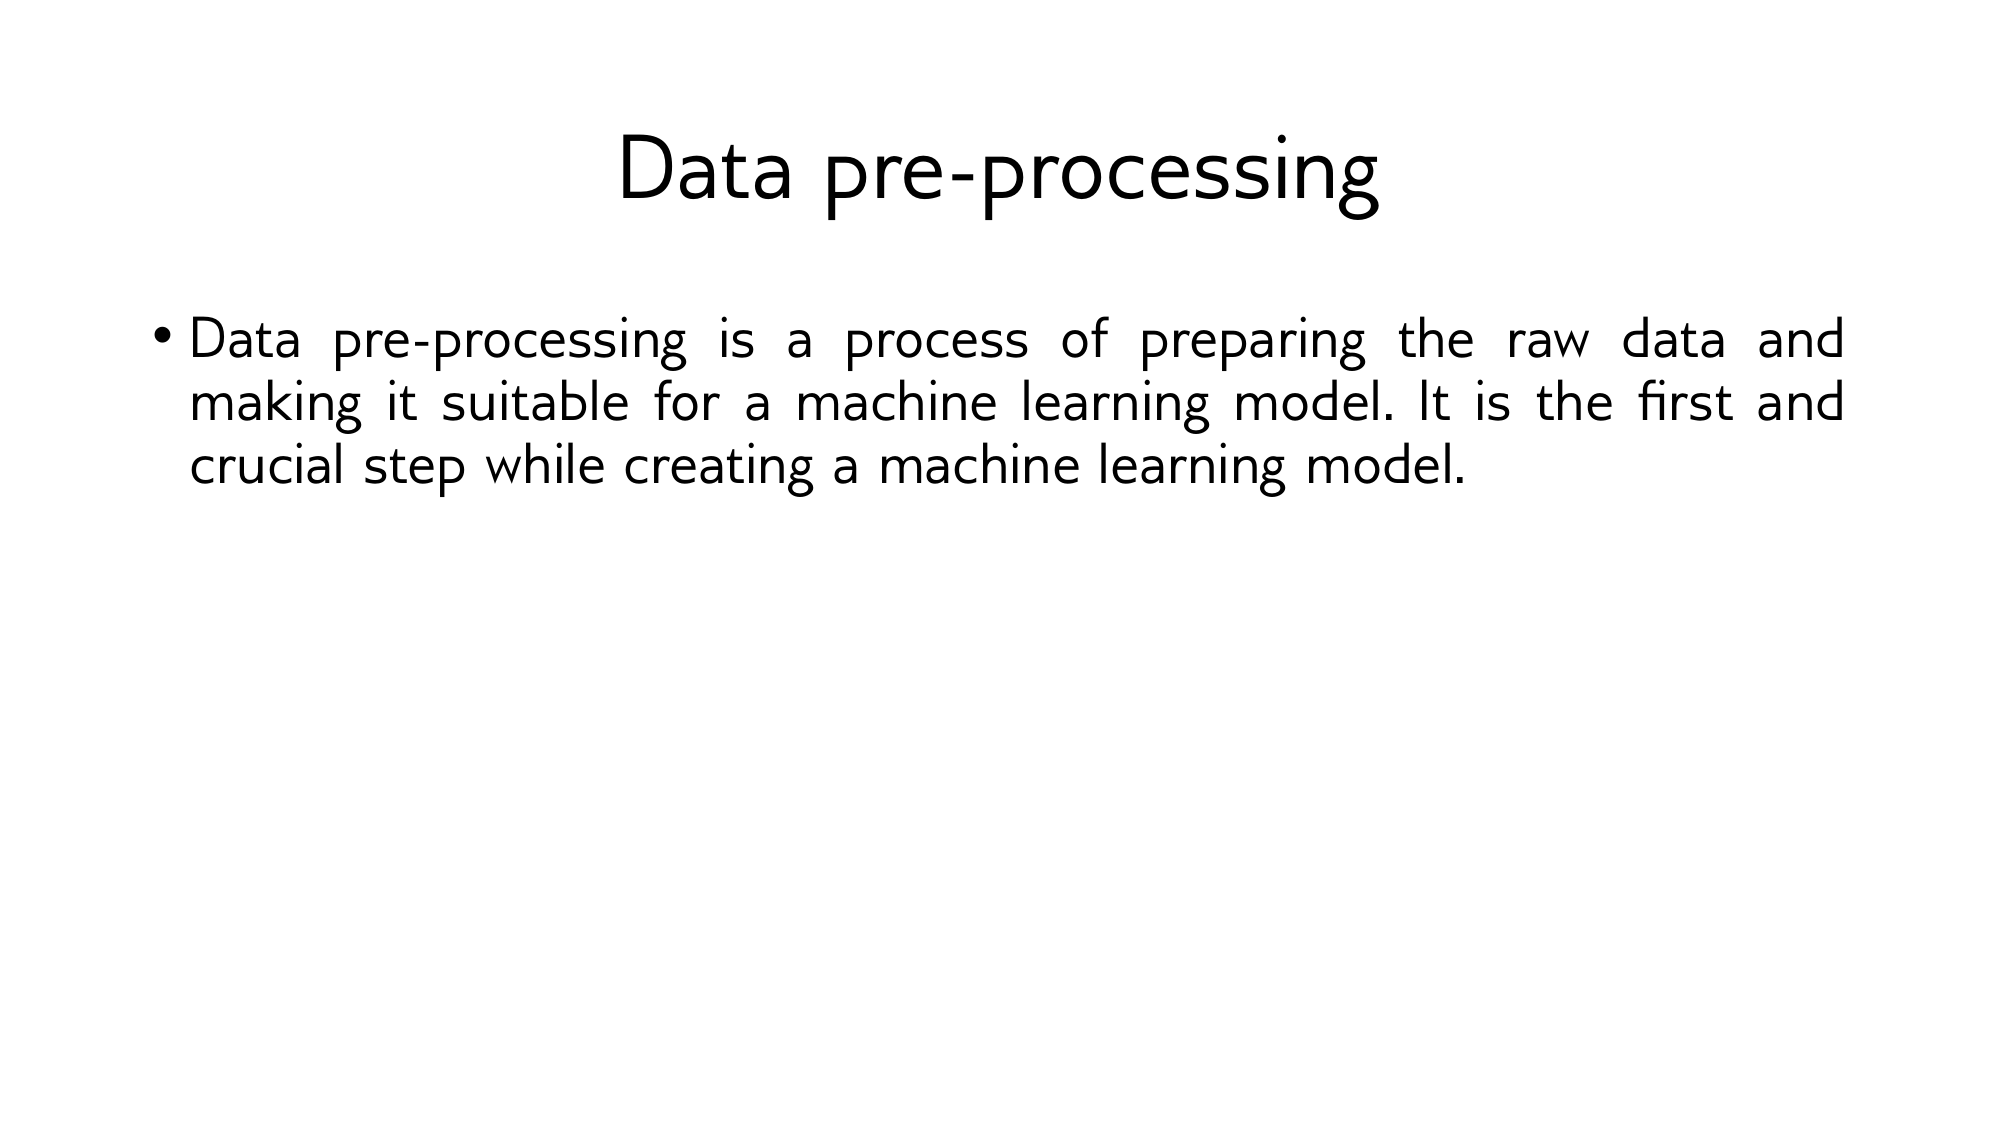

# Data pre-processing
Data pre-processing is a process of preparing the raw data and making it suitable for a machine learning model. It is the first and crucial step while creating a machine learning model.